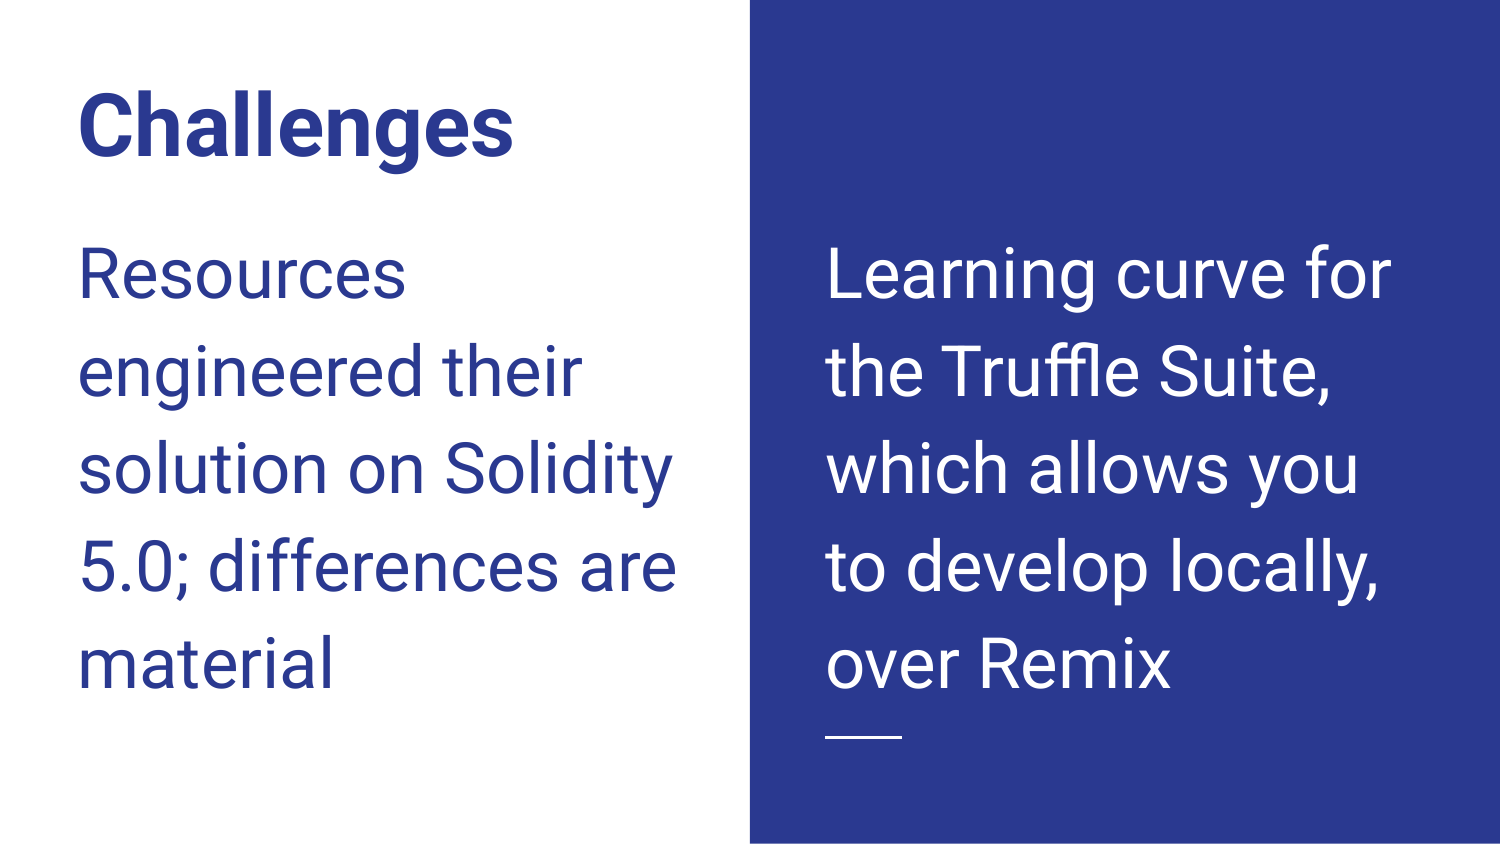

# Challenges
Resources  engineered their solution on Solidity 5.0; differences are material
Learning curve for the Truffle Suite, which allows you to develop locally, over Remix
R